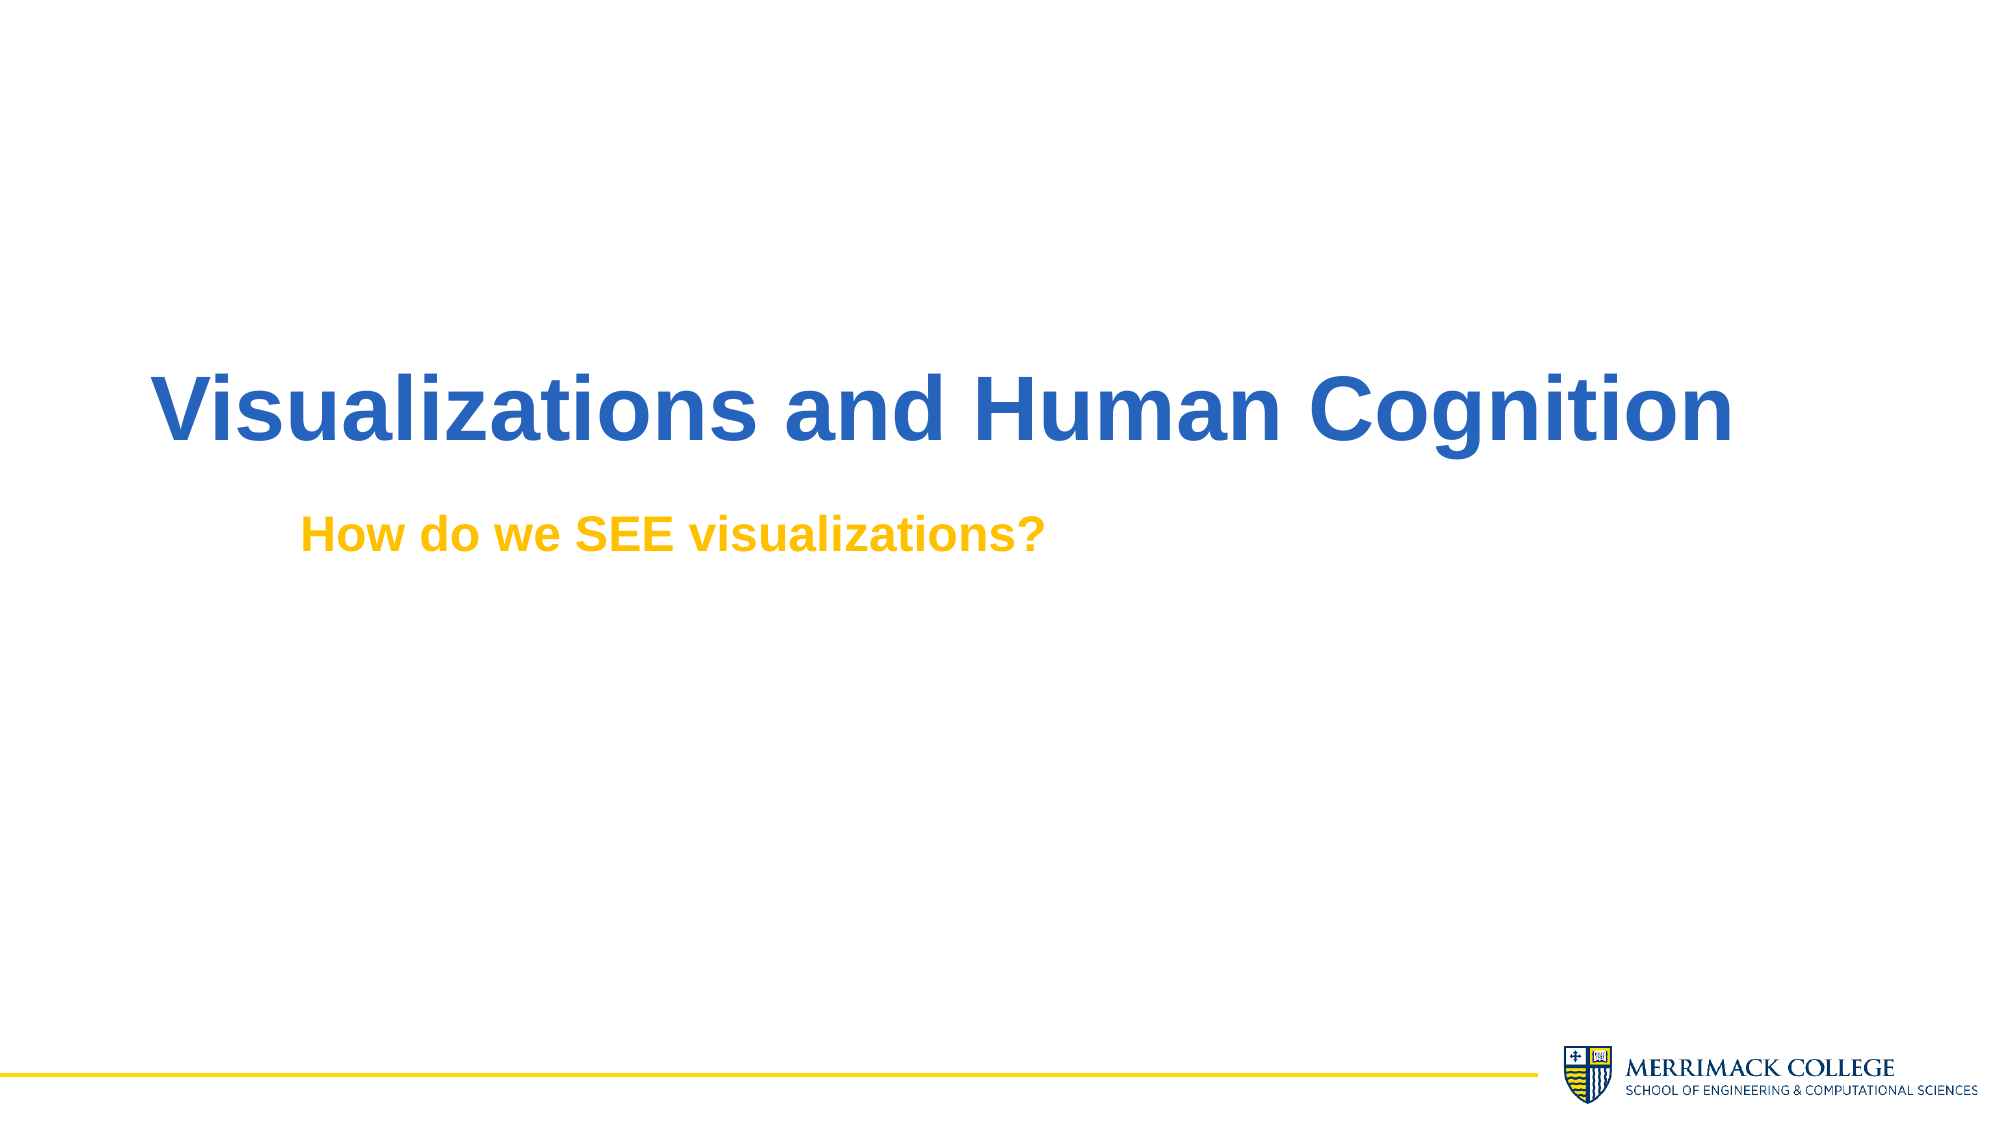

Visualizations and Human Cognition
How do we SEE visualizations?